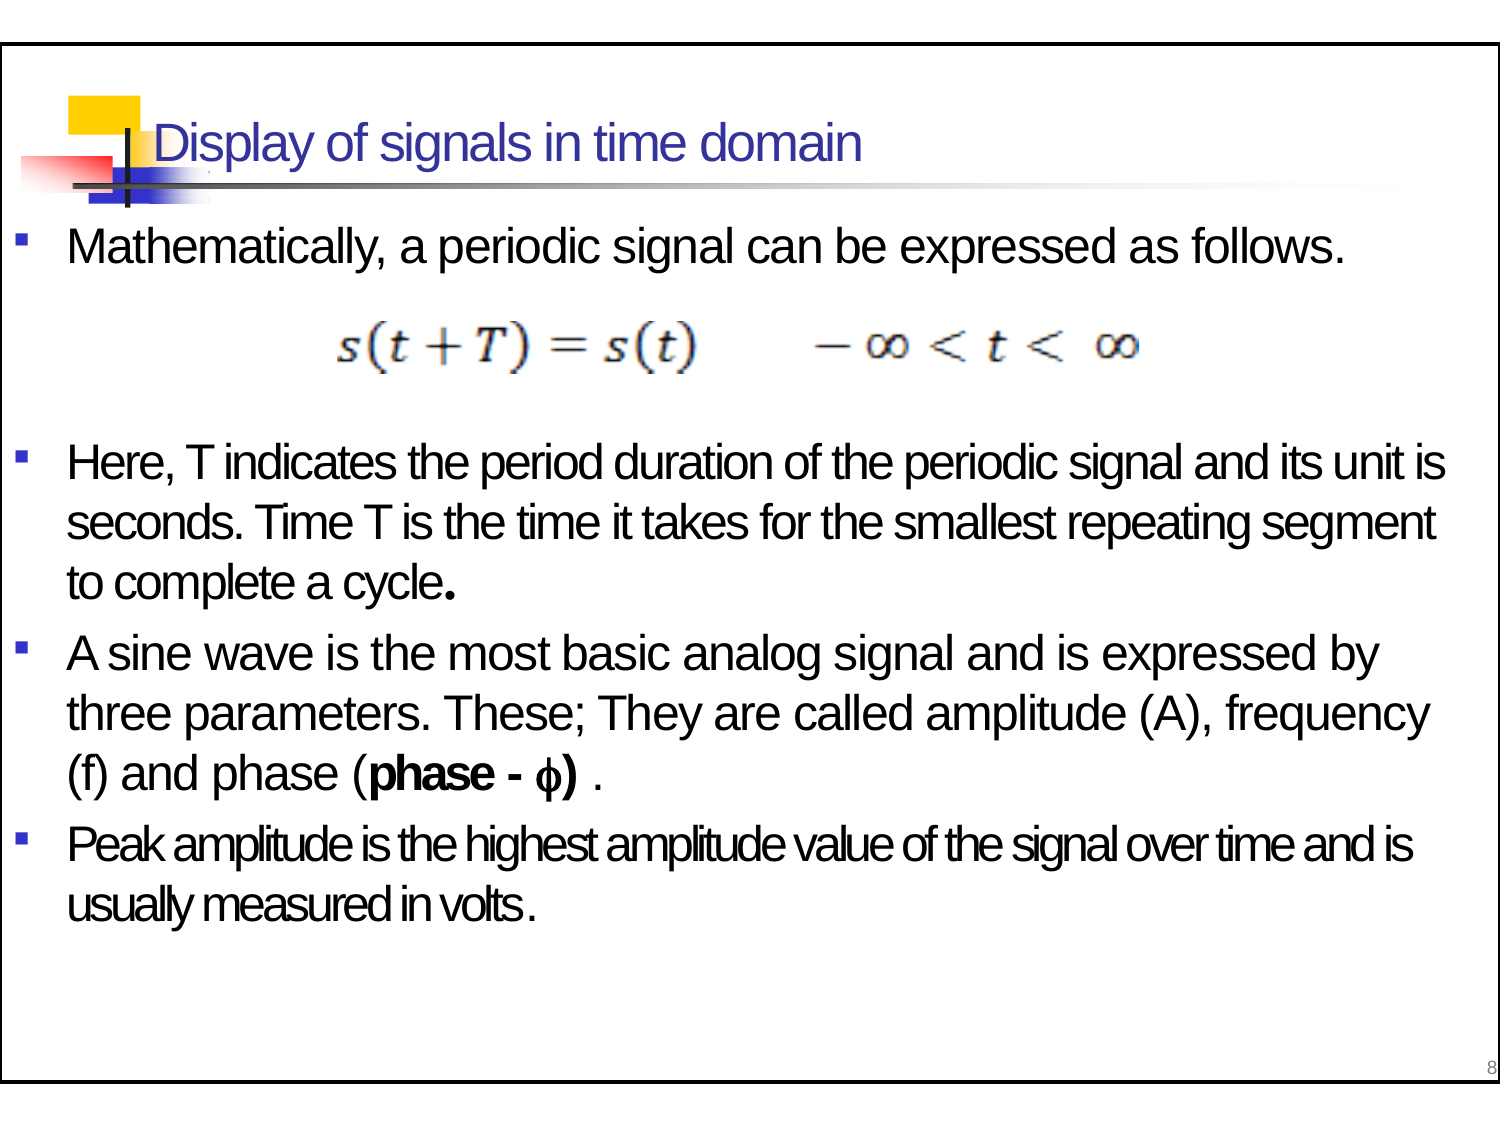

Display of signals in time domain

Mathematically, a periodic signal can be expressed as follows.
Here, T indicates the period duration of the periodic signal and its unit is seconds. Time T is the time it takes for the smallest repeating segment to complete a cycle.
A sine wave is the most basic analog signal and is expressed by three parameters. These; They are called amplitude (A), frequency (f) and phase (phase - φ) .
Peak amplitude is the highest amplitude value of the signal over time and is usually measured in volts.
8